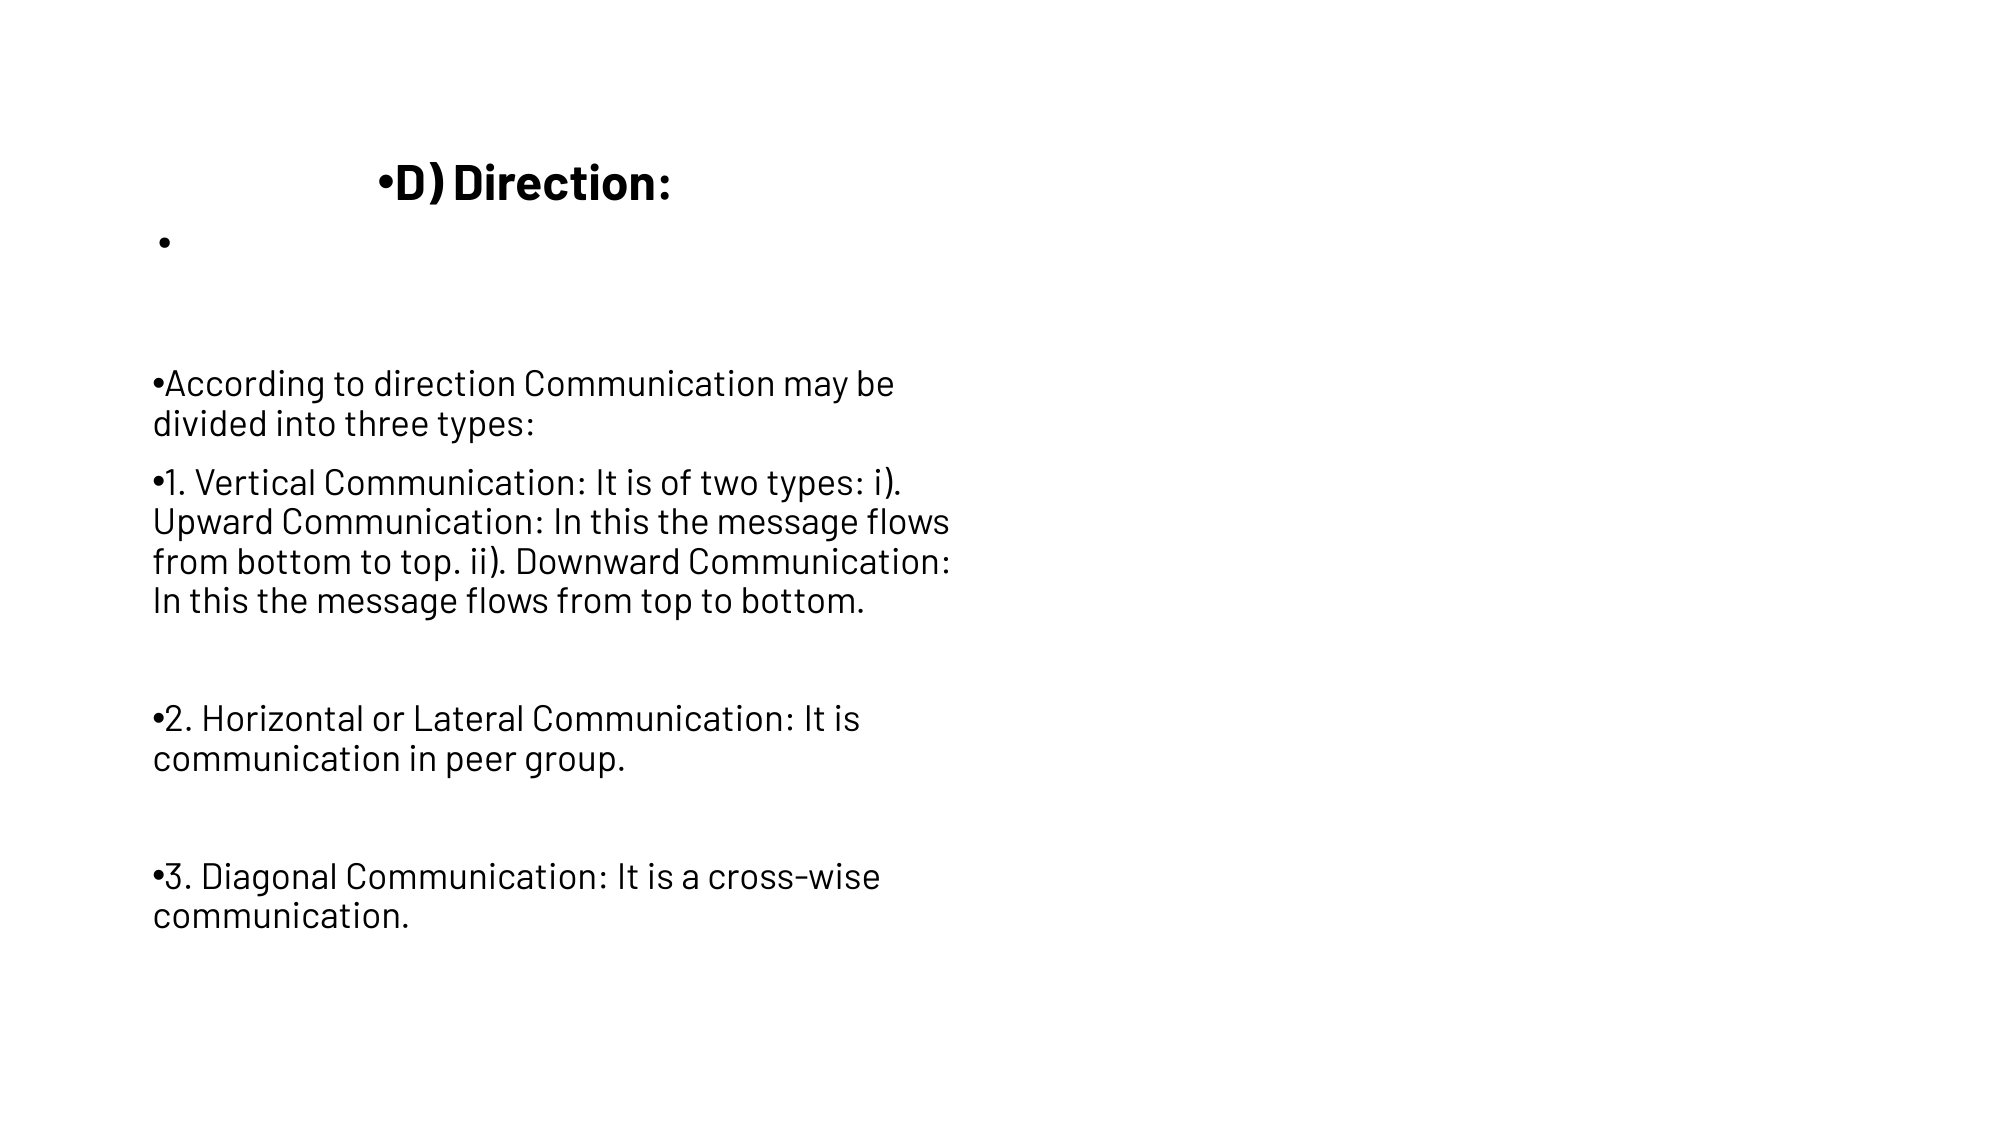

# .
D) Direction:
According to direction Communication may be divided into three types:
1. Vertical Communication: It is of two types: i). Upward Communication: In this the message flows from bottom to top. ii). Downward Communication: In this the message flows from top to bottom.

2. Horizontal or Lateral Communication: It is communication in peer group.

3. Diagonal Communication: It is a cross-wise communication.